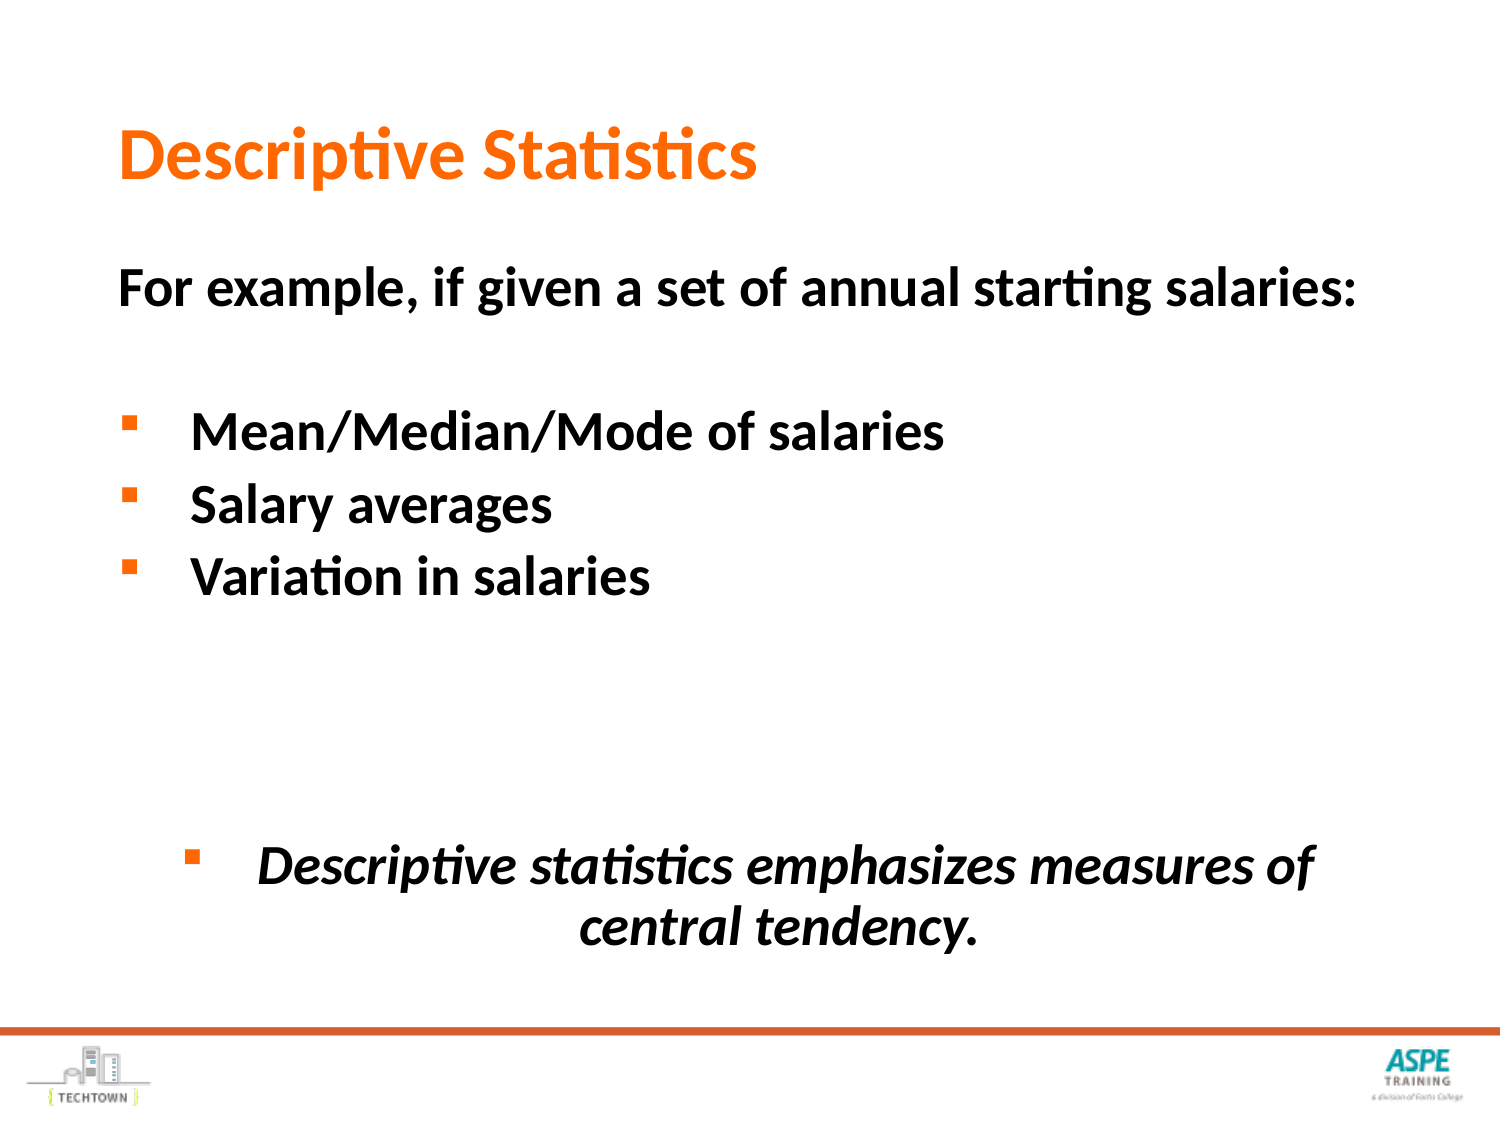

# Descriptive Statistics
For example, if given a set of annual starting salaries:

Mean/Median/Mode of salaries
Salary averages
Variation in salaries

Descriptive statistics emphasizes measures of central tendency.